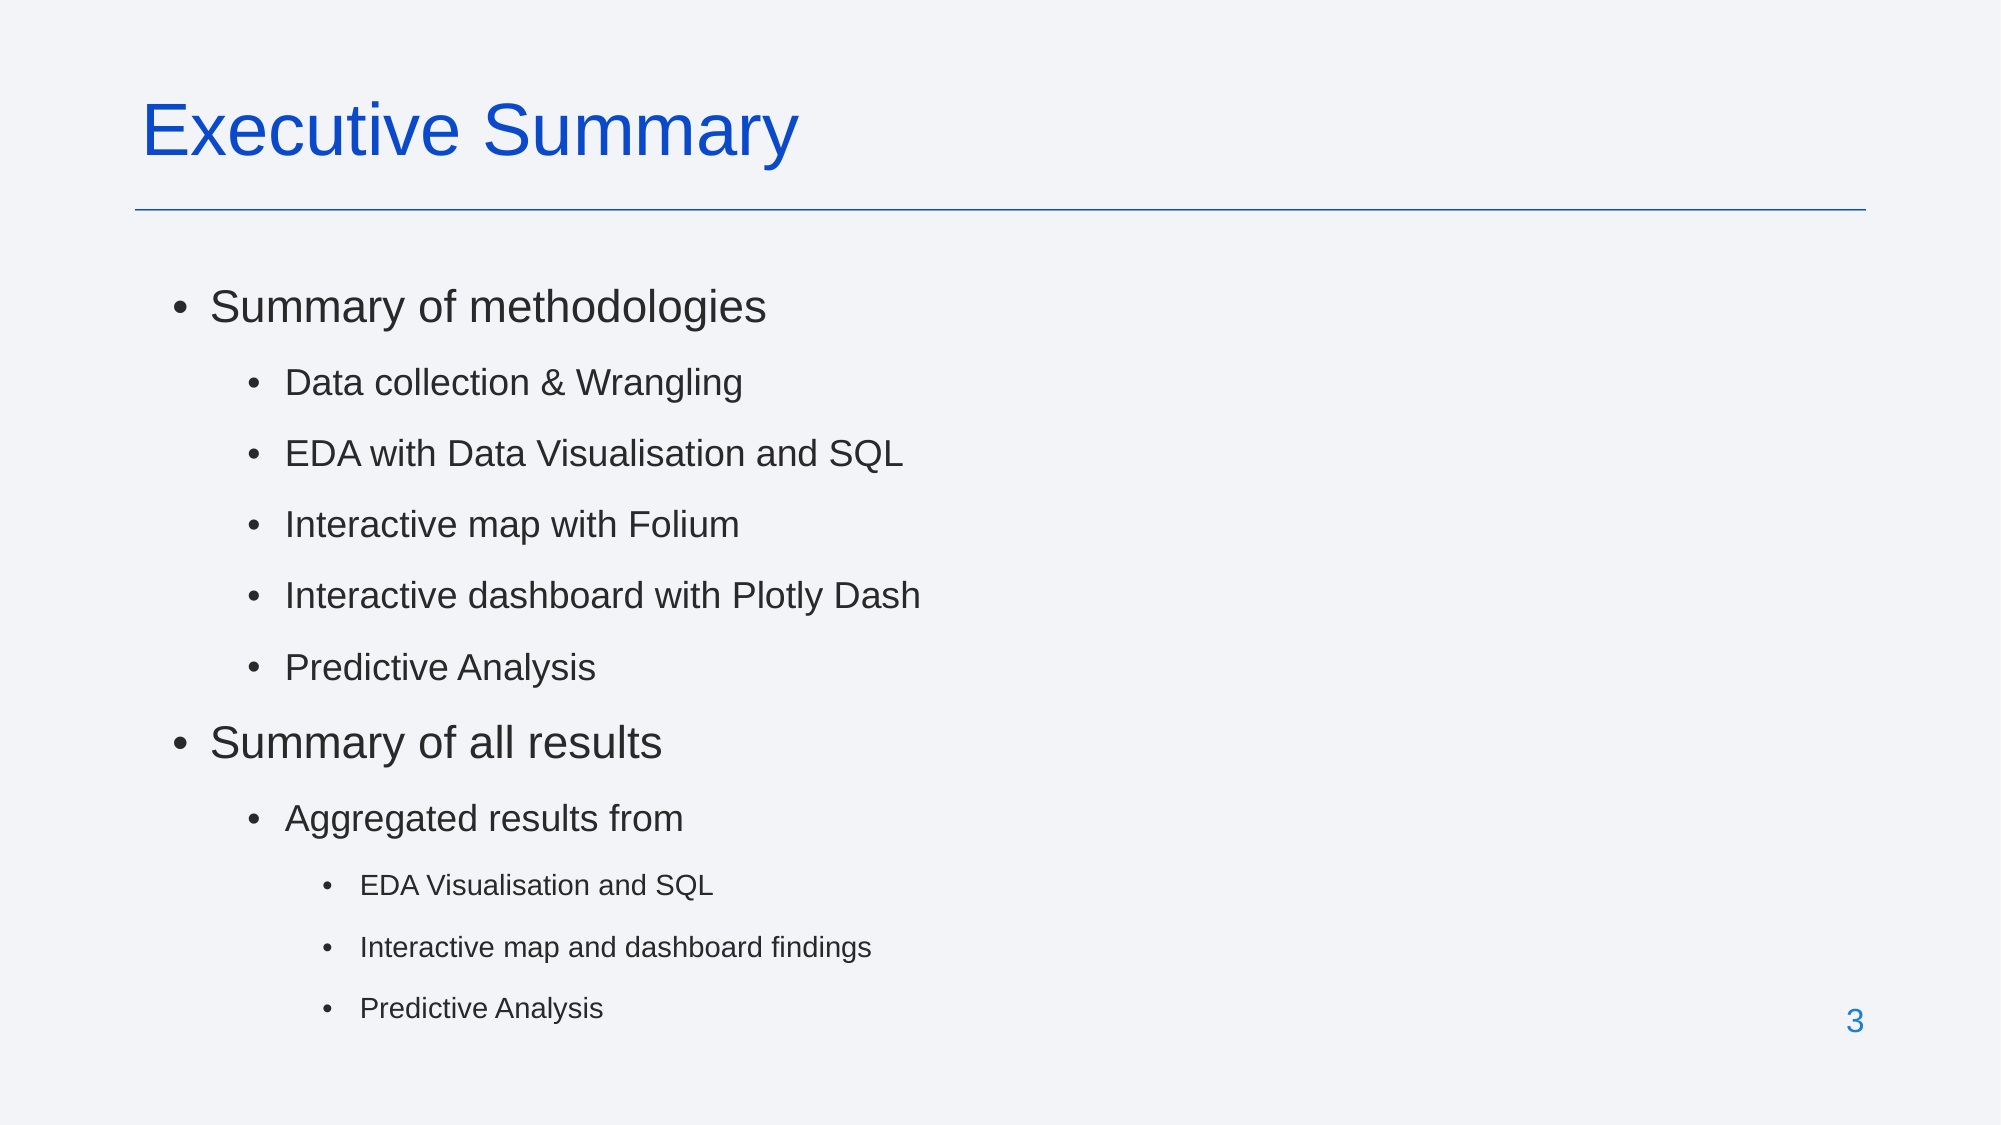

Executive Summary
Summary of methodologies
Data collection & Wrangling
EDA with Data Visualisation and SQL
Interactive map with Folium
Interactive dashboard with Plotly Dash
Predictive Analysis
Summary of all results
Aggregated results from
EDA Visualisation and SQL
Interactive map and dashboard findings
Predictive Analysis
3